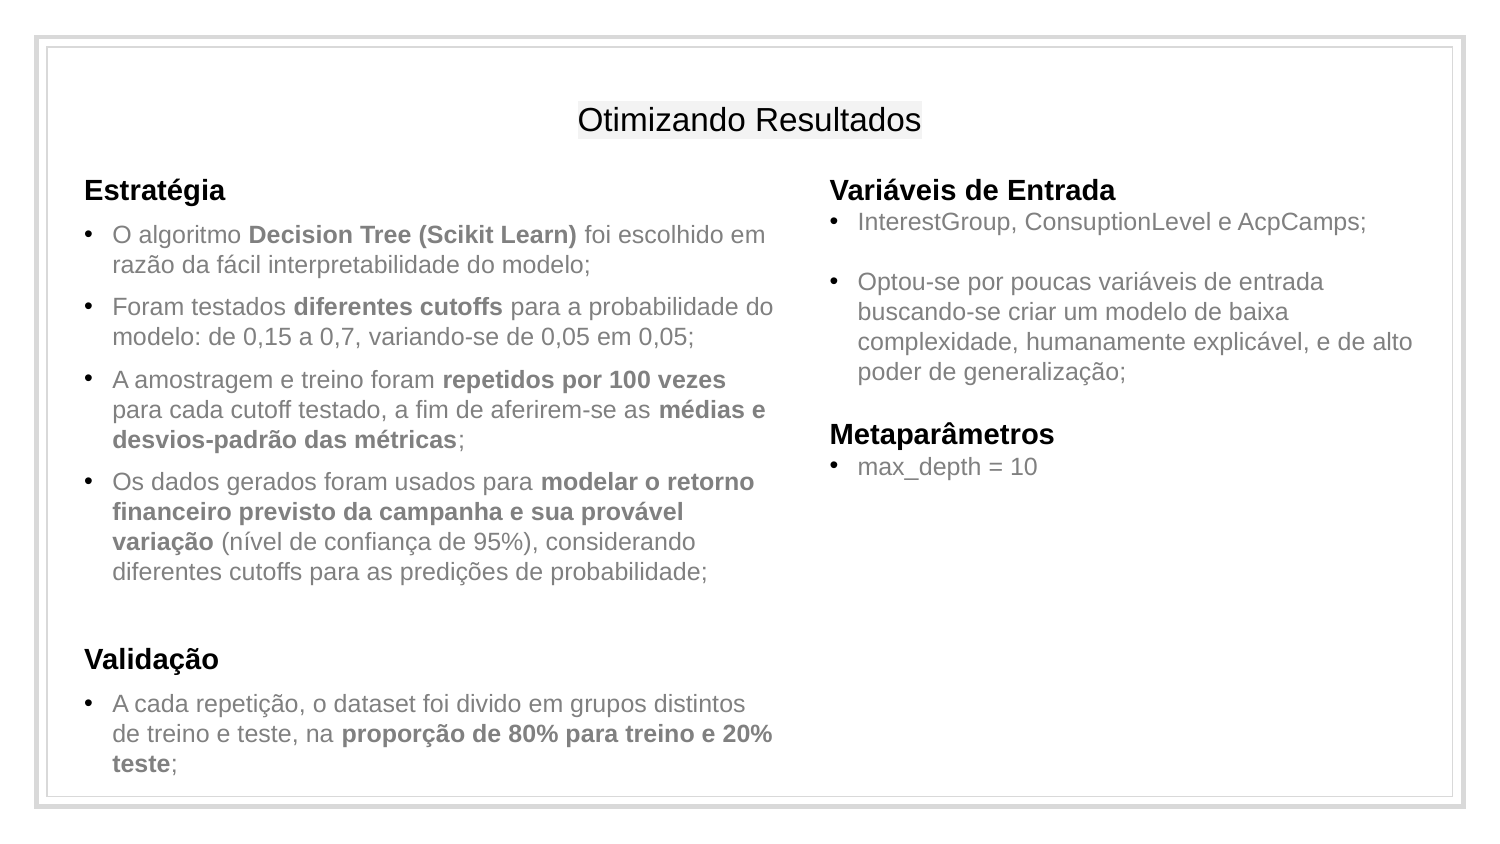

# Otimizando Resultados
Variáveis de Entrada
InterestGroup, ConsuptionLevel e AcpCamps;

Optou-se por poucas variáveis de entrada buscando-se criar um modelo de baixa complexidade, humanamente explicável, e de alto poder de generalização;

Metaparâmetros
max_depth = 10

Estratégia
O algoritmo Decision Tree (Scikit Learn) foi escolhido em razão da fácil interpretabilidade do modelo;
Foram testados diferentes cutoffs para a probabilidade do modelo: de 0,15 a 0,7, variando-se de 0,05 em 0,05;
A amostragem e treino foram repetidos por 100 vezes para cada cutoff testado, a fim de aferirem-se as médias e desvios-padrão das métricas;
Os dados gerados foram usados para modelar o retorno financeiro previsto da campanha e sua provável variação (nível de confiança de 95%), considerando diferentes cutoffs para as predições de probabilidade;

Validação
A cada repetição, o dataset foi divido em grupos distintos de treino e teste, na proporção de 80% para treino e 20% teste;